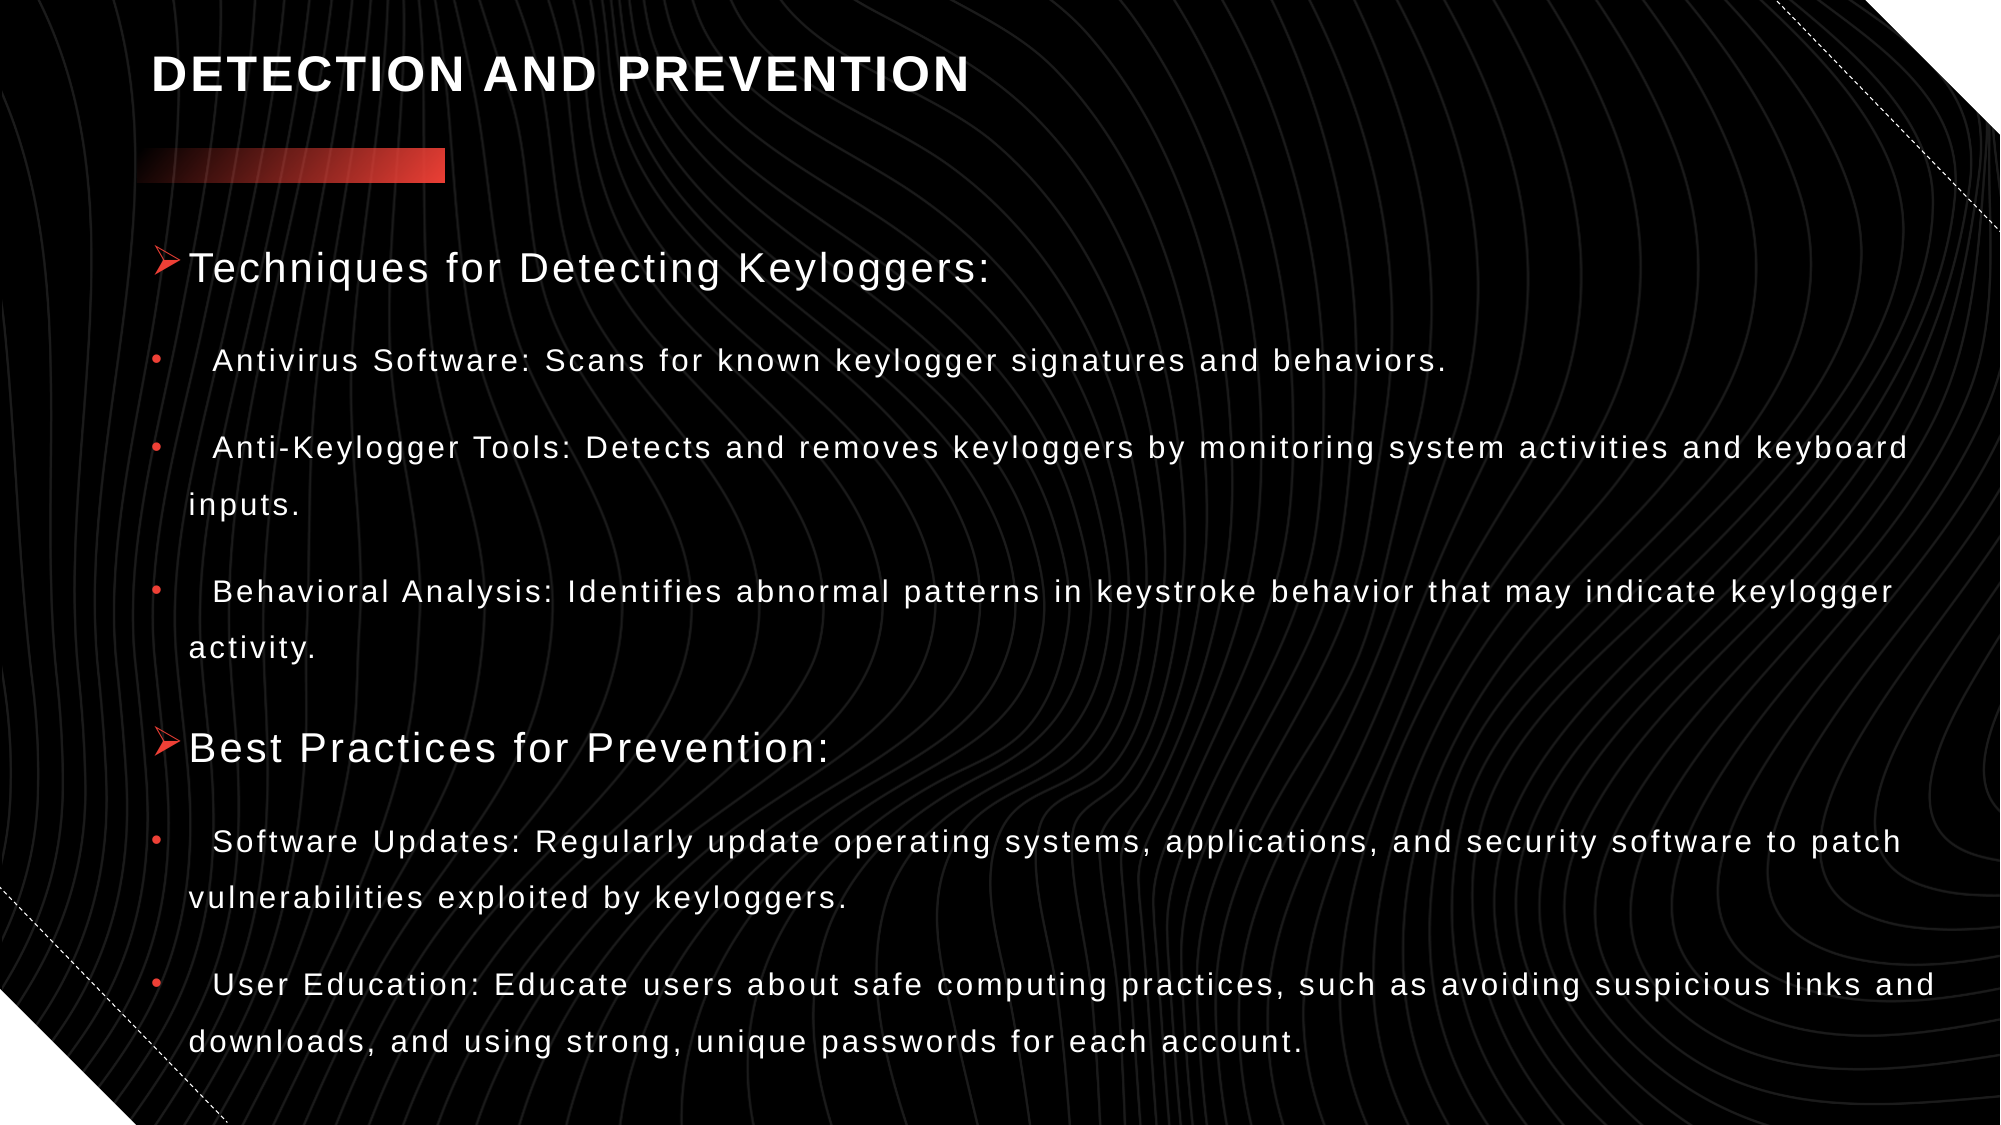

# DETECTION AND PREVENTION
Techniques for Detecting Keyloggers:
  Antivirus Software: Scans for known keylogger signatures and behaviors.
  Anti-Keylogger Tools: Detects and removes keyloggers by monitoring system activities and keyboard inputs.
  Behavioral Analysis: Identifies abnormal patterns in keystroke behavior that may indicate keylogger activity.
Best Practices for Prevention:
  Software Updates: Regularly update operating systems, applications, and security software to patch vulnerabilities exploited by keyloggers.
  User Education: Educate users about safe computing practices, such as avoiding suspicious links and downloads, and using strong, unique passwords for each account.